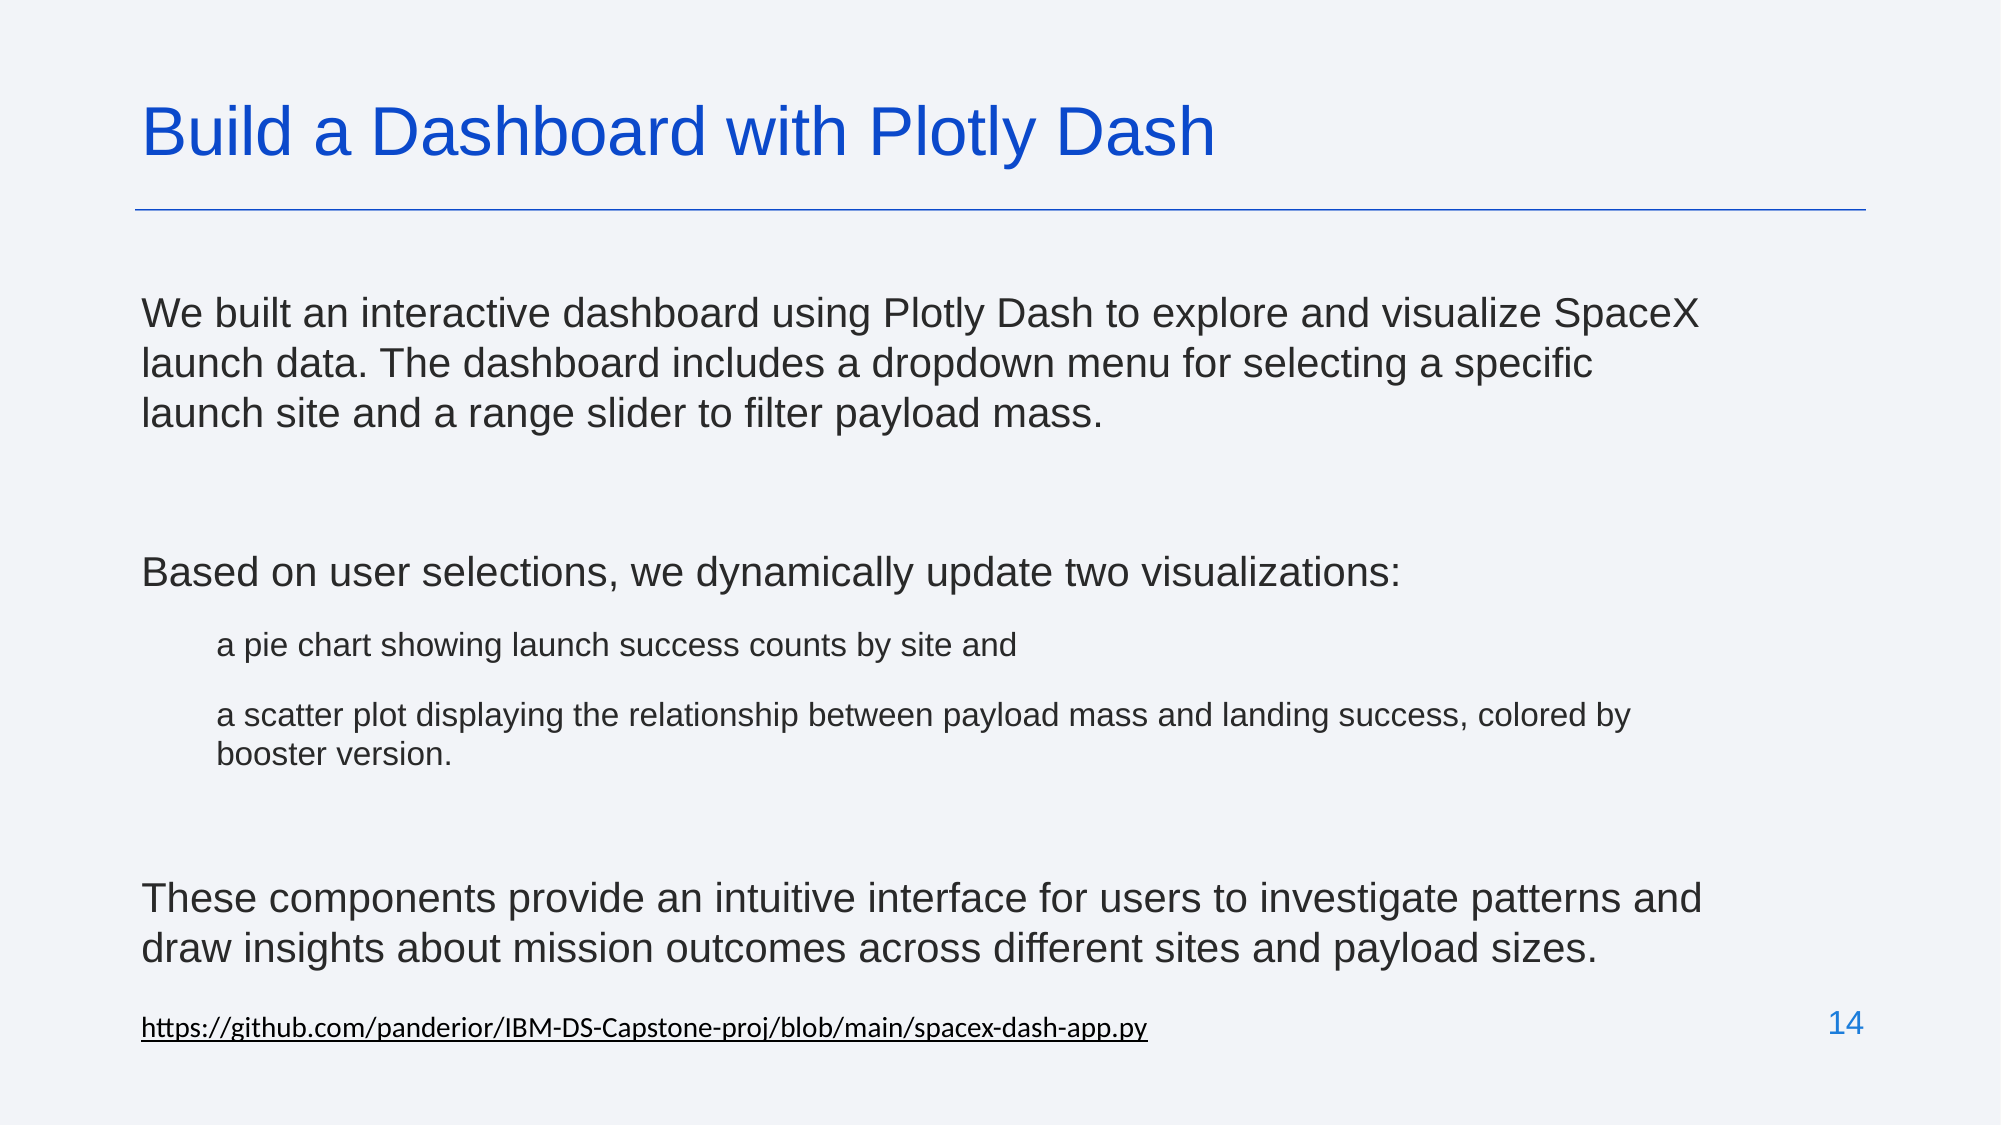

Build a Dashboard with Plotly Dash
We built an interactive dashboard using Plotly Dash to explore and visualize SpaceX launch data. The dashboard includes a dropdown menu for selecting a specific launch site and a range slider to filter payload mass.

Based on user selections, we dynamically update two visualizations:
a pie chart showing launch success counts by site and
a scatter plot displaying the relationship between payload mass and landing success, colored by booster version.

These components provide an intuitive interface for users to investigate patterns and draw insights about mission outcomes across different sites and payload sizes.
14
https://github.com/panderior/IBM-DS-Capstone-proj/blob/main/spacex-dash-app.py